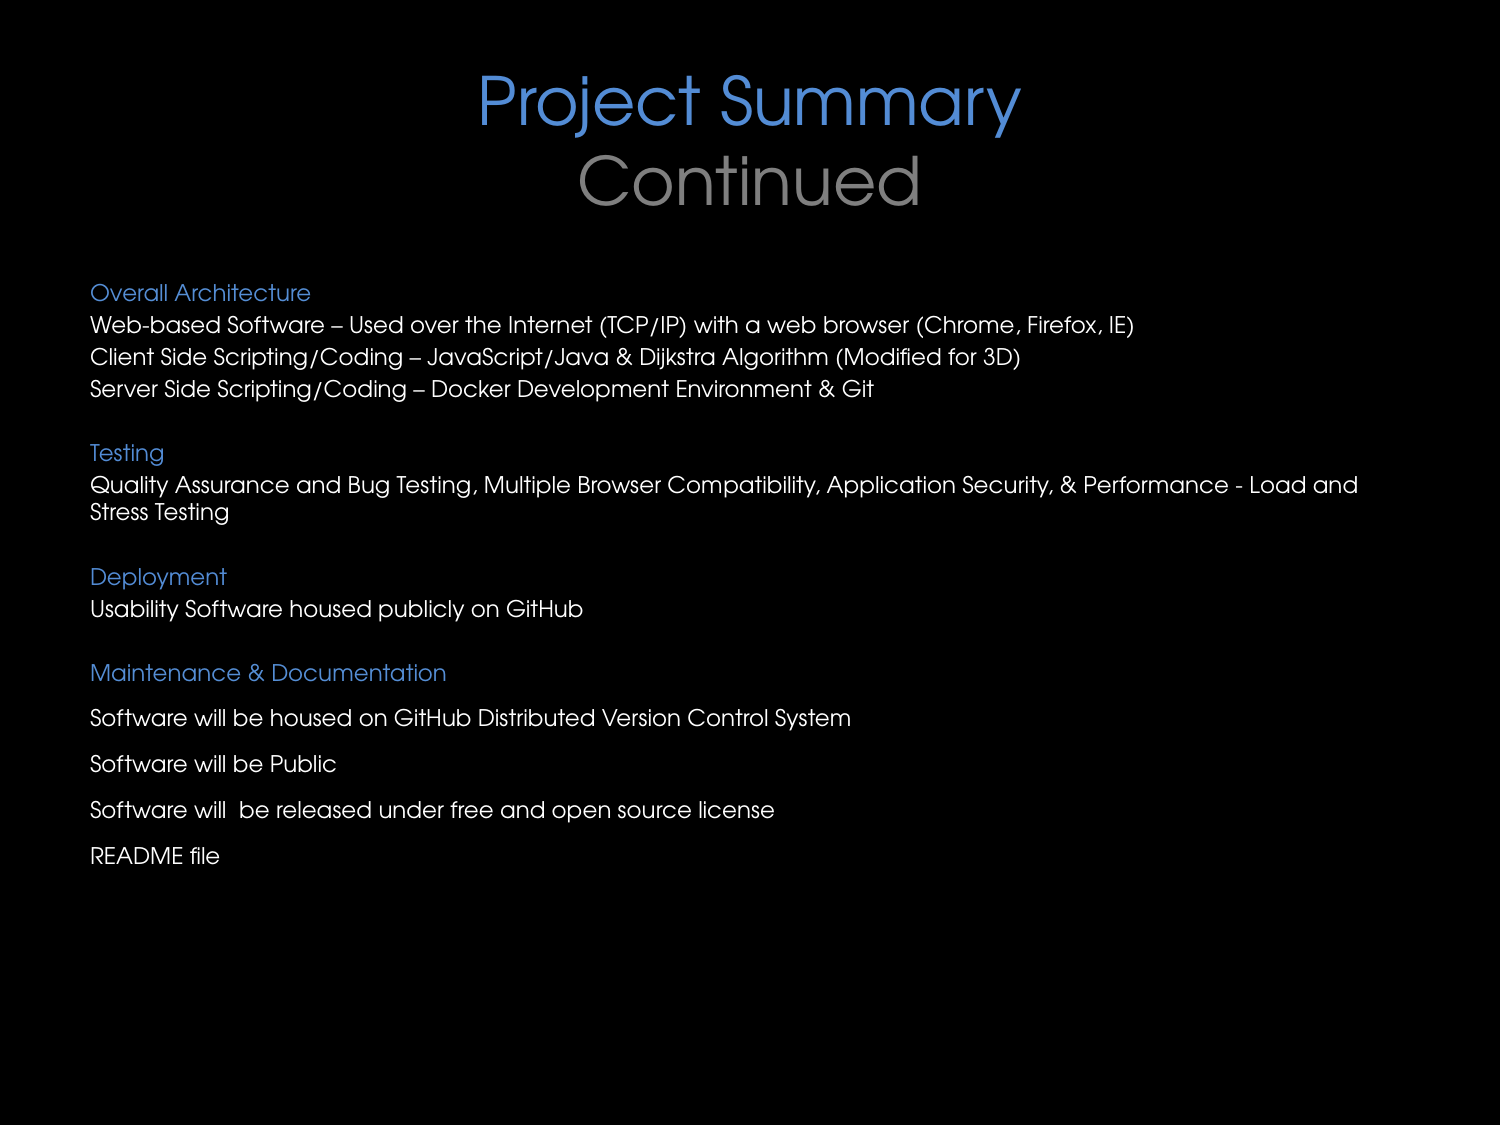

# Project Summary Continued
Overall Architecture
Web-based Software – Used over the Internet (TCP/IP) with a web browser (Chrome, Firefox, IE)
Client Side Scripting/Coding – JavaScript/Java & Dijkstra Algorithm (Modified for 3D)
Server Side Scripting/Coding – Docker Development Environment & Git

Testing
Quality Assurance and Bug Testing, Multiple Browser Compatibility, Application Security, & Performance - Load and Stress Testing

Deployment
Usability Software housed publicly on GitHub

Maintenance & Documentation
Software will be housed on GitHub Distributed Version Control System
Software will be Public
Software will  be released under free and open source license
README file